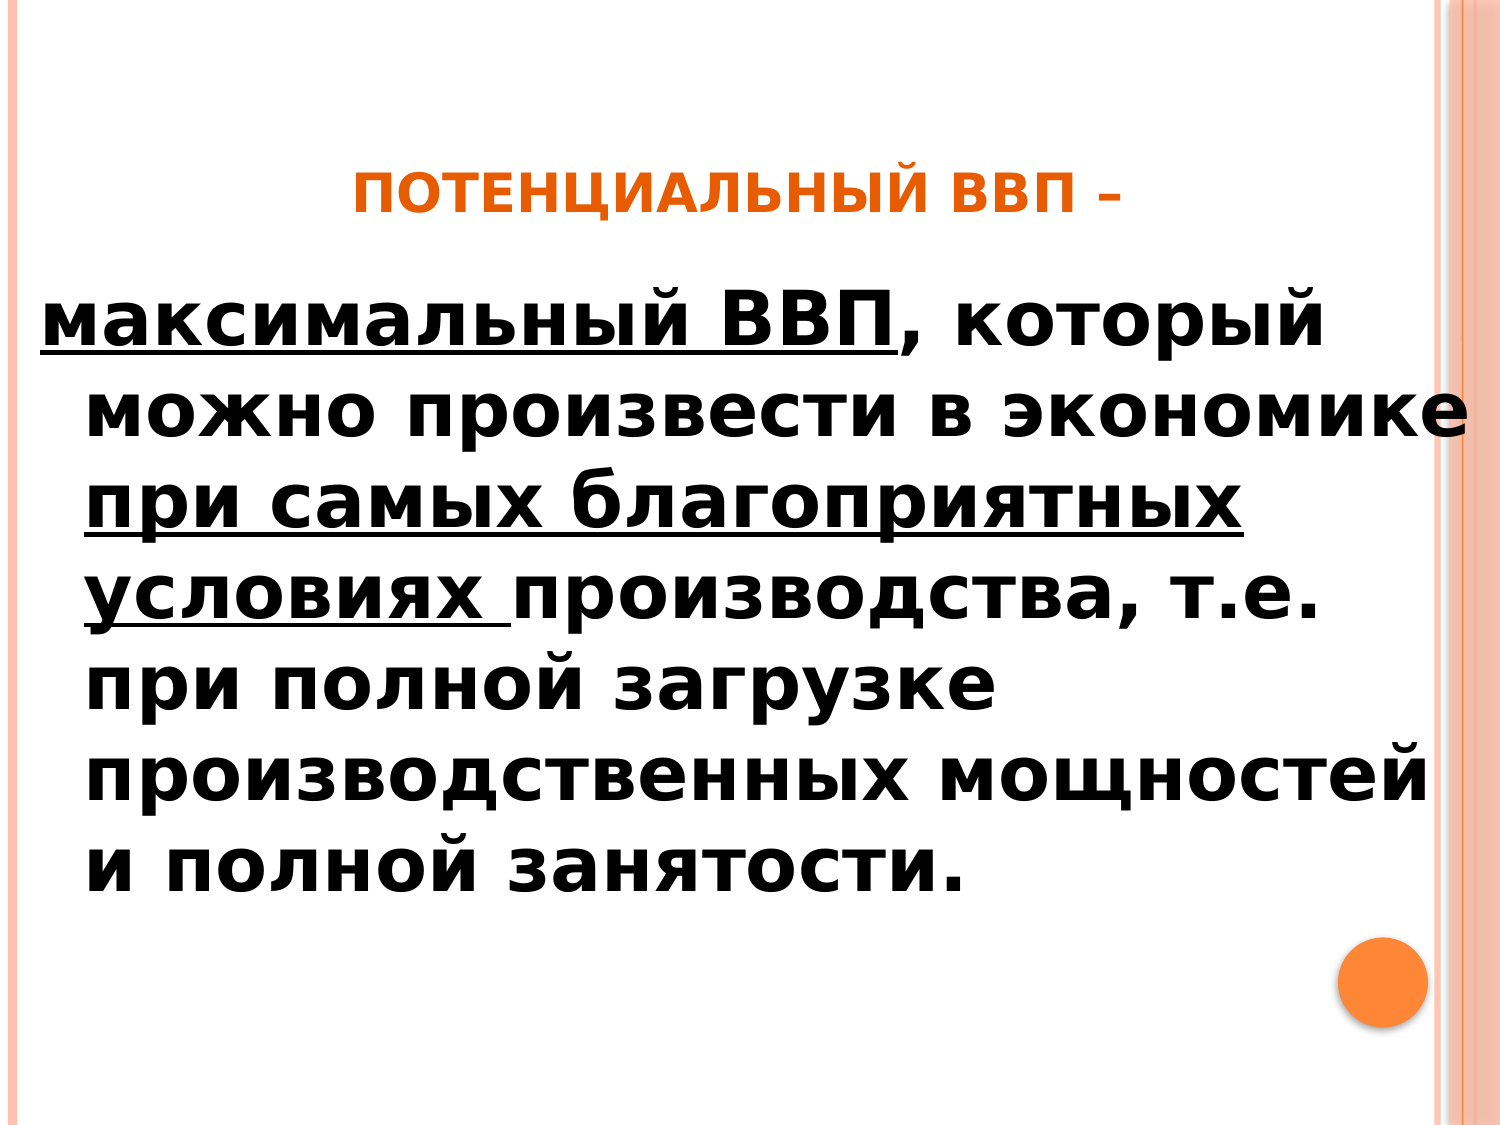

# Потенциальный ВВП –
максимальный ВВП, который можно произвести в экономике при самых благоприятных условиях производства, т.е. при полной загрузке производственных мощностей и полной занятости.